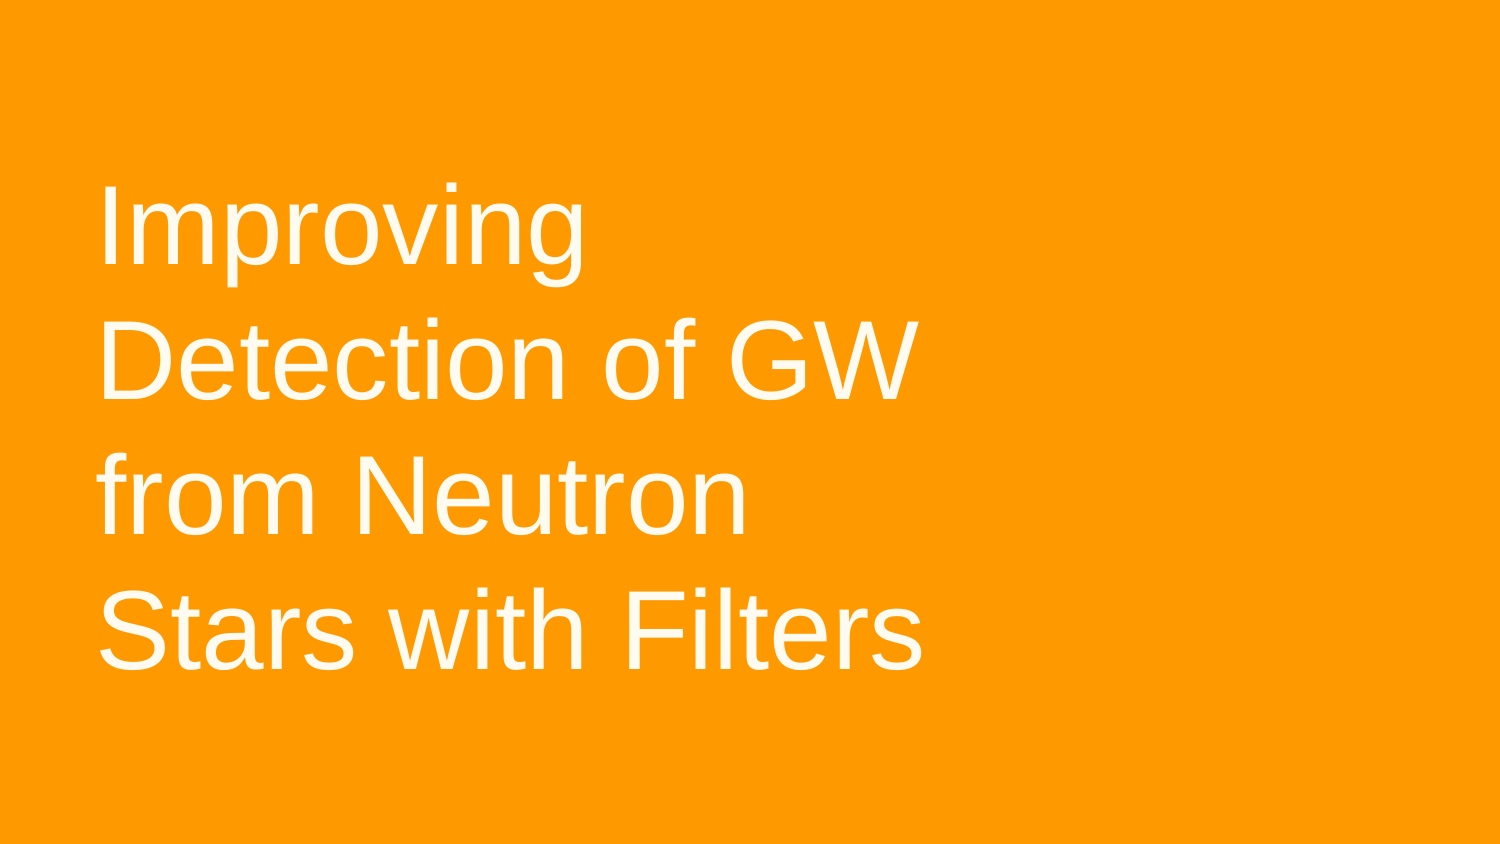

# Improving Detection of GW from Neutron Stars with Filters